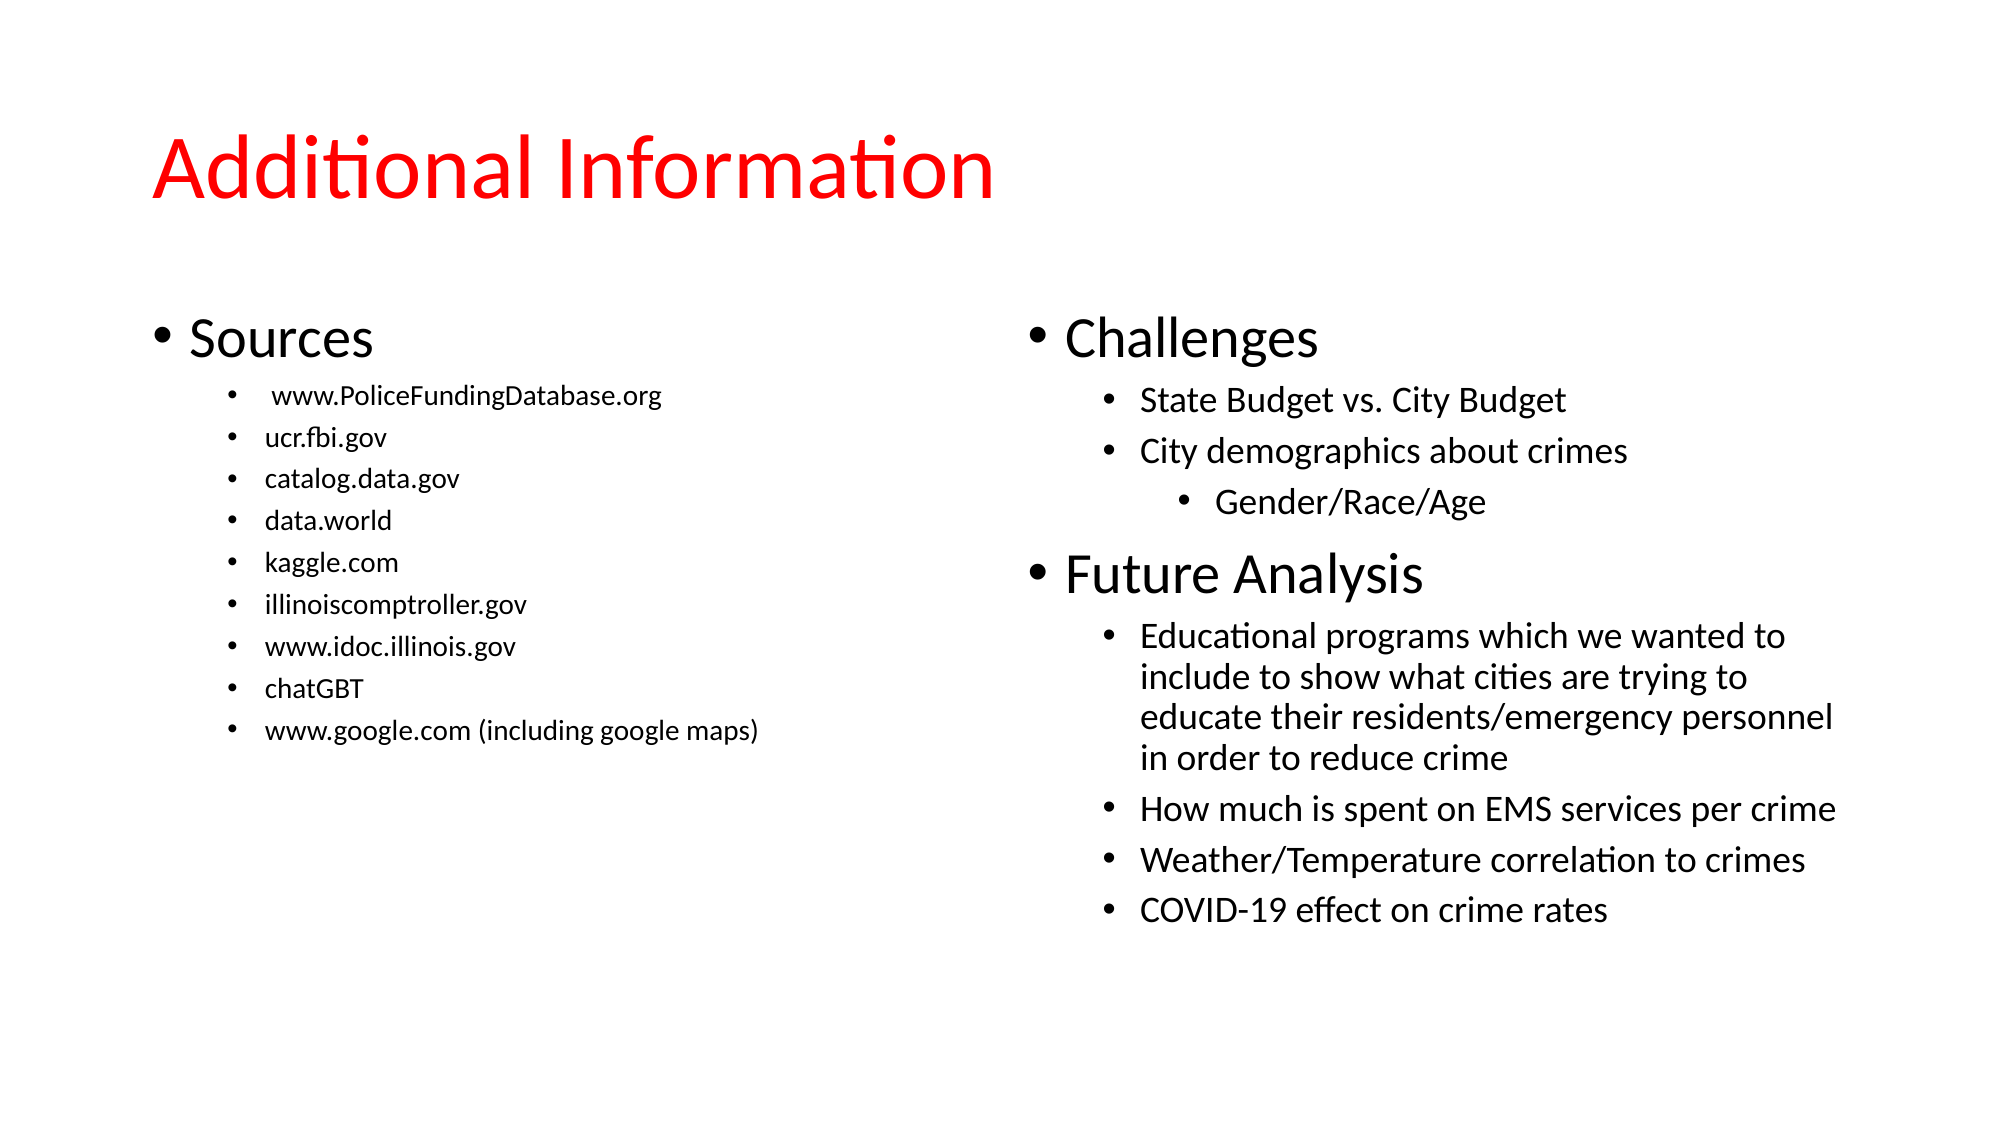

# Additional Information
Sources
 www.PoliceFundingDatabase.org
ucr.fbi.gov
catalog.data.gov
data.world
kaggle.com
illinoiscomptroller.gov
www.idoc.illinois.gov
chatGBT
www.google.com (including google maps)
Challenges
State Budget vs. City Budget
City demographics about crimes
Gender/Race/Age
Future Analysis
Educational programs which we wanted to include to show what cities are trying to educate their residents/emergency personnel in order to reduce crime
How much is spent on EMS services per crime
Weather/Temperature correlation to crimes
COVID-19 effect on crime rates